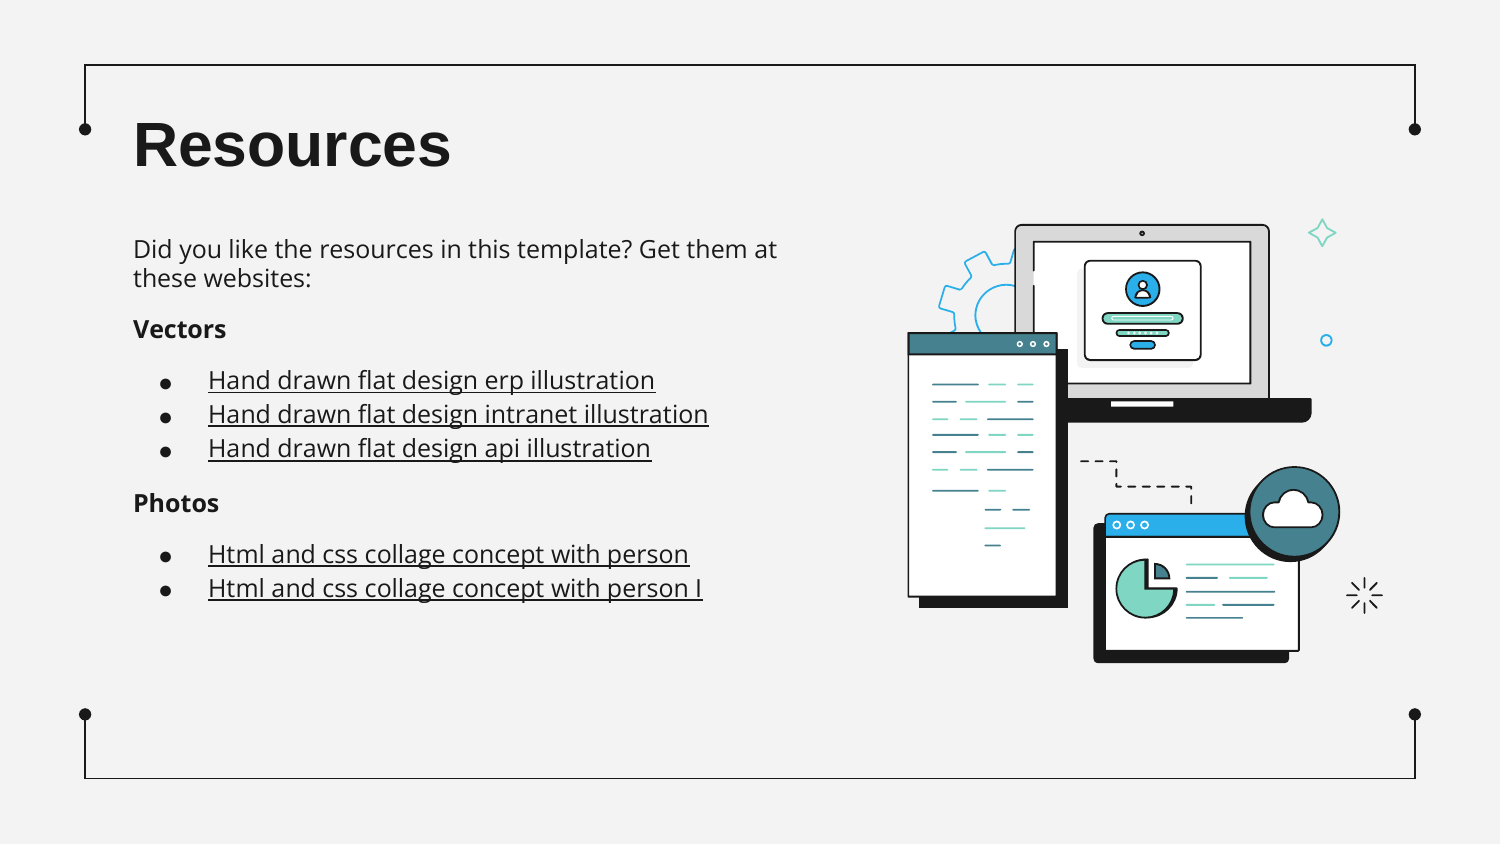

# Resources
Did you like the resources in this template? Get them at these websites:
Vectors
Hand drawn flat design erp illustration
Hand drawn flat design intranet illustration
Hand drawn flat design api illustration
Photos
Html and css collage concept with person
Html and css collage concept with person I